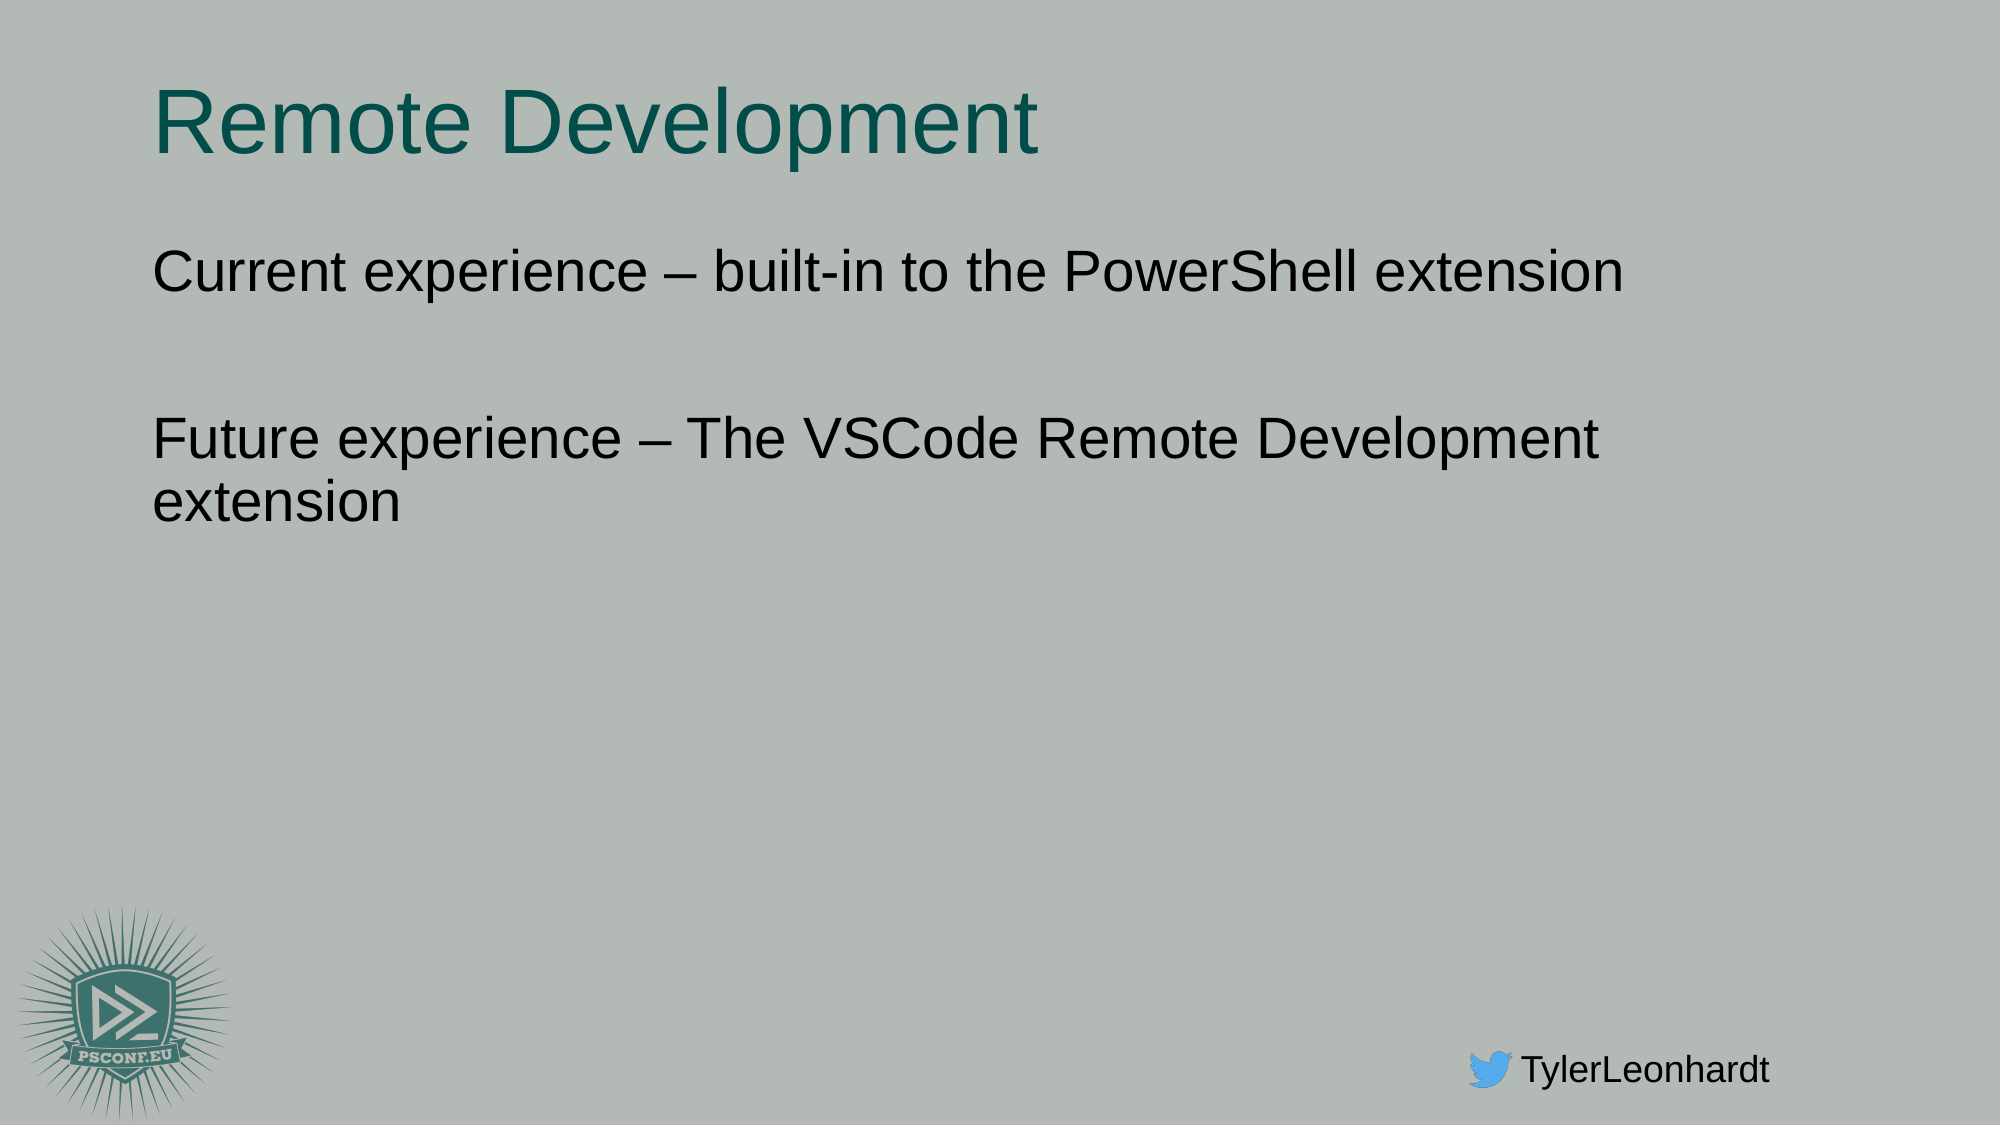

# Remote Development
Current experience – built-in to the PowerShell extension

Future experience – The VSCode Remote Development extension
TylerLeonhardt